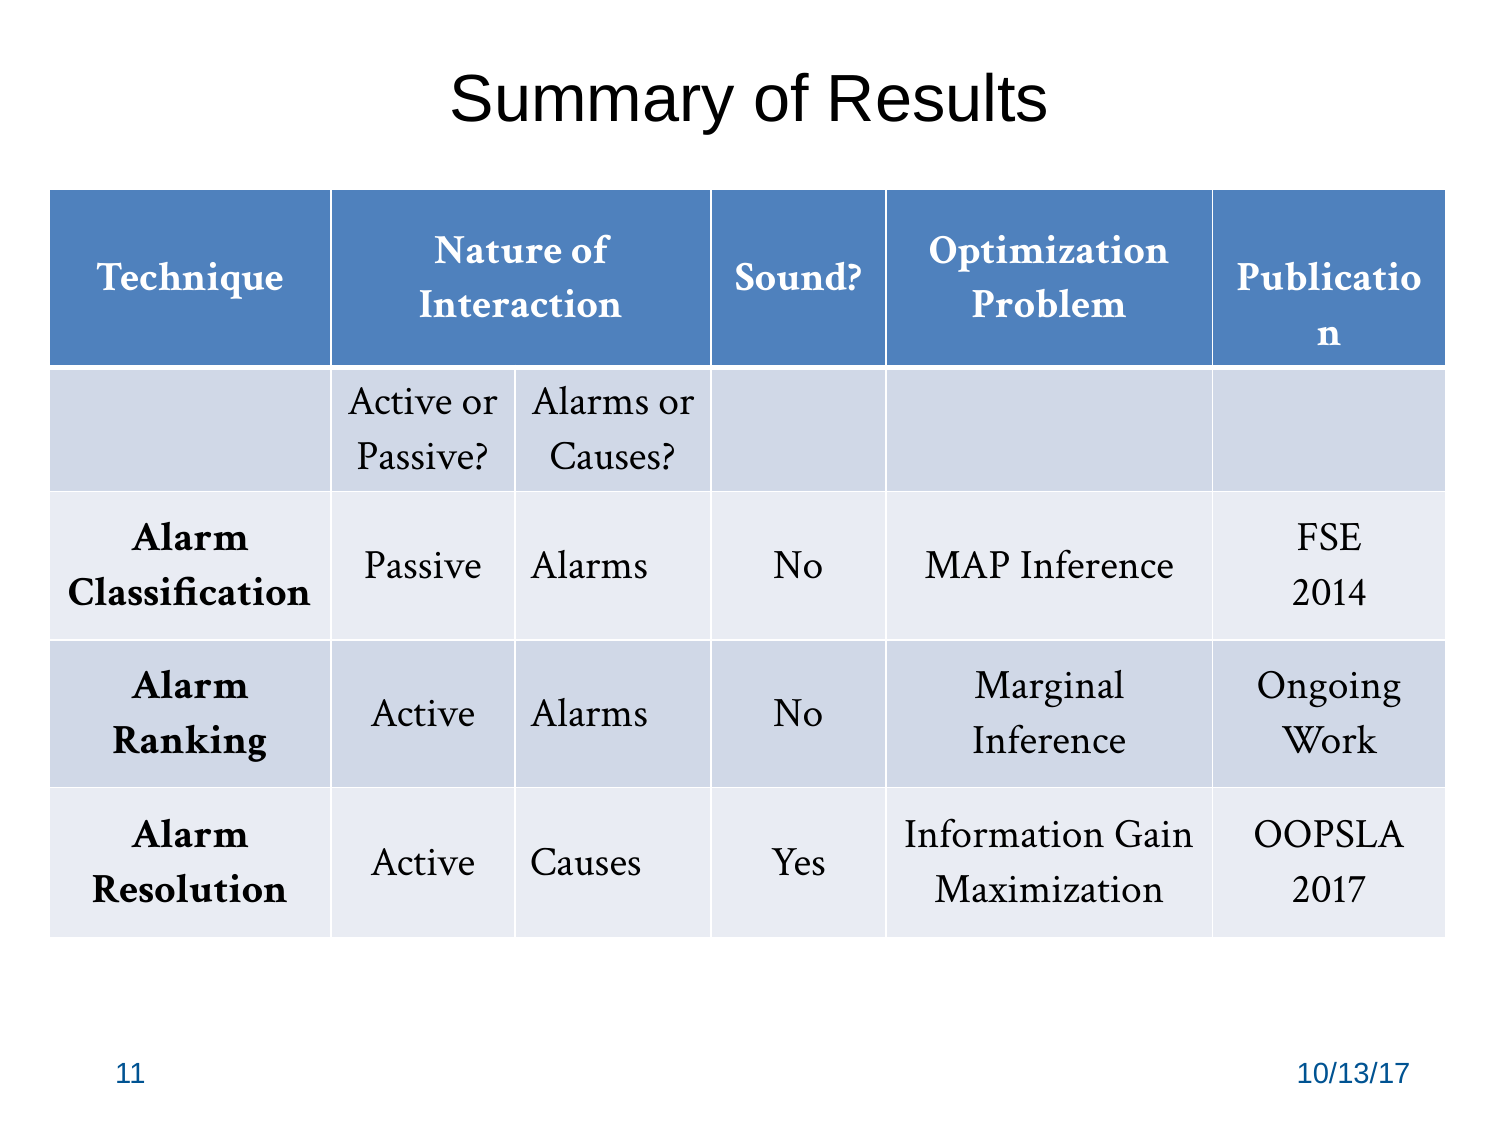

# Summary of Results
| Technique | Nature of Interaction |  | Sound? | Optimization Problem | Publication |
| --- | --- | --- | --- | --- | --- |
|  | Active or Passive? | Alarms or Causes? |  |  |  |
| Alarm Classification | Passive | Alarms | No | MAP Inference | FSE 2014 |
| Alarm Ranking | Active | Alarms | No | Marginal Inference | Ongoing Work |
| Alarm Resolution | Active | Causes | Yes | Information Gain Maximization | OOPSLA 2017 |
11
10/13/17